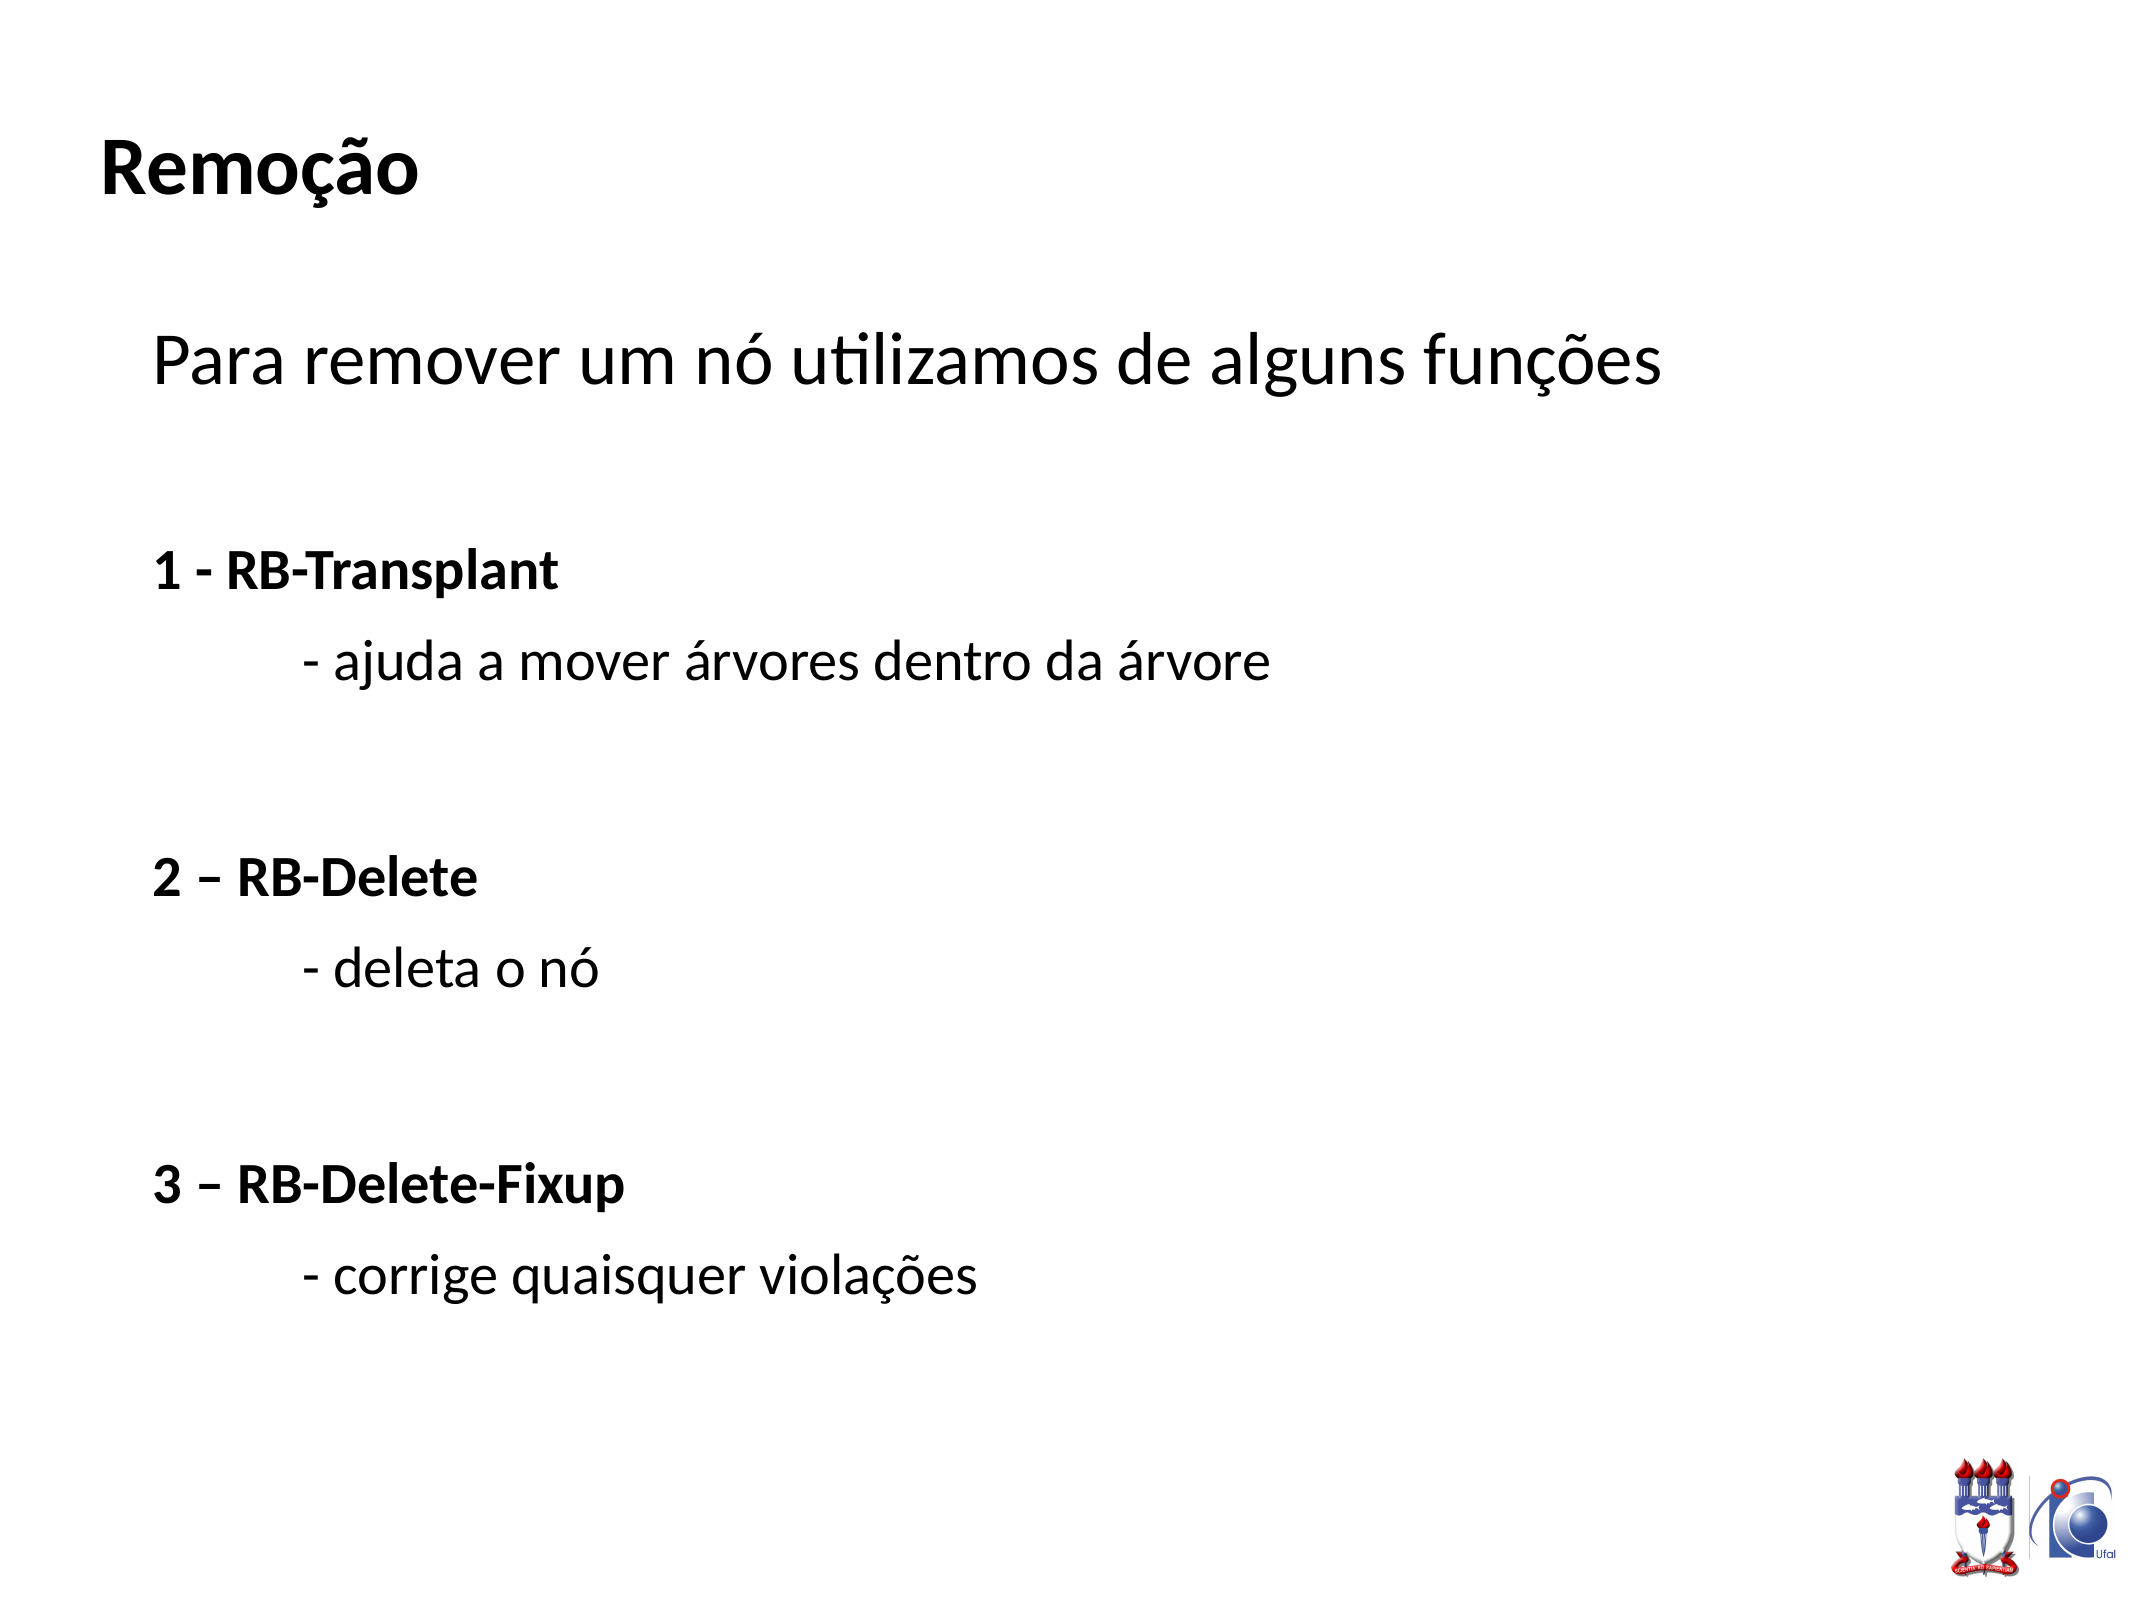

# Remoção
Para remover um nó utilizamos de alguns funções

1 - RB-Transplant
	- ajuda a mover árvores dentro da árvore

2 – RB-Delete
	- deleta o nó

3 – RB-Delete-Fixup
	- corrige quaisquer violações